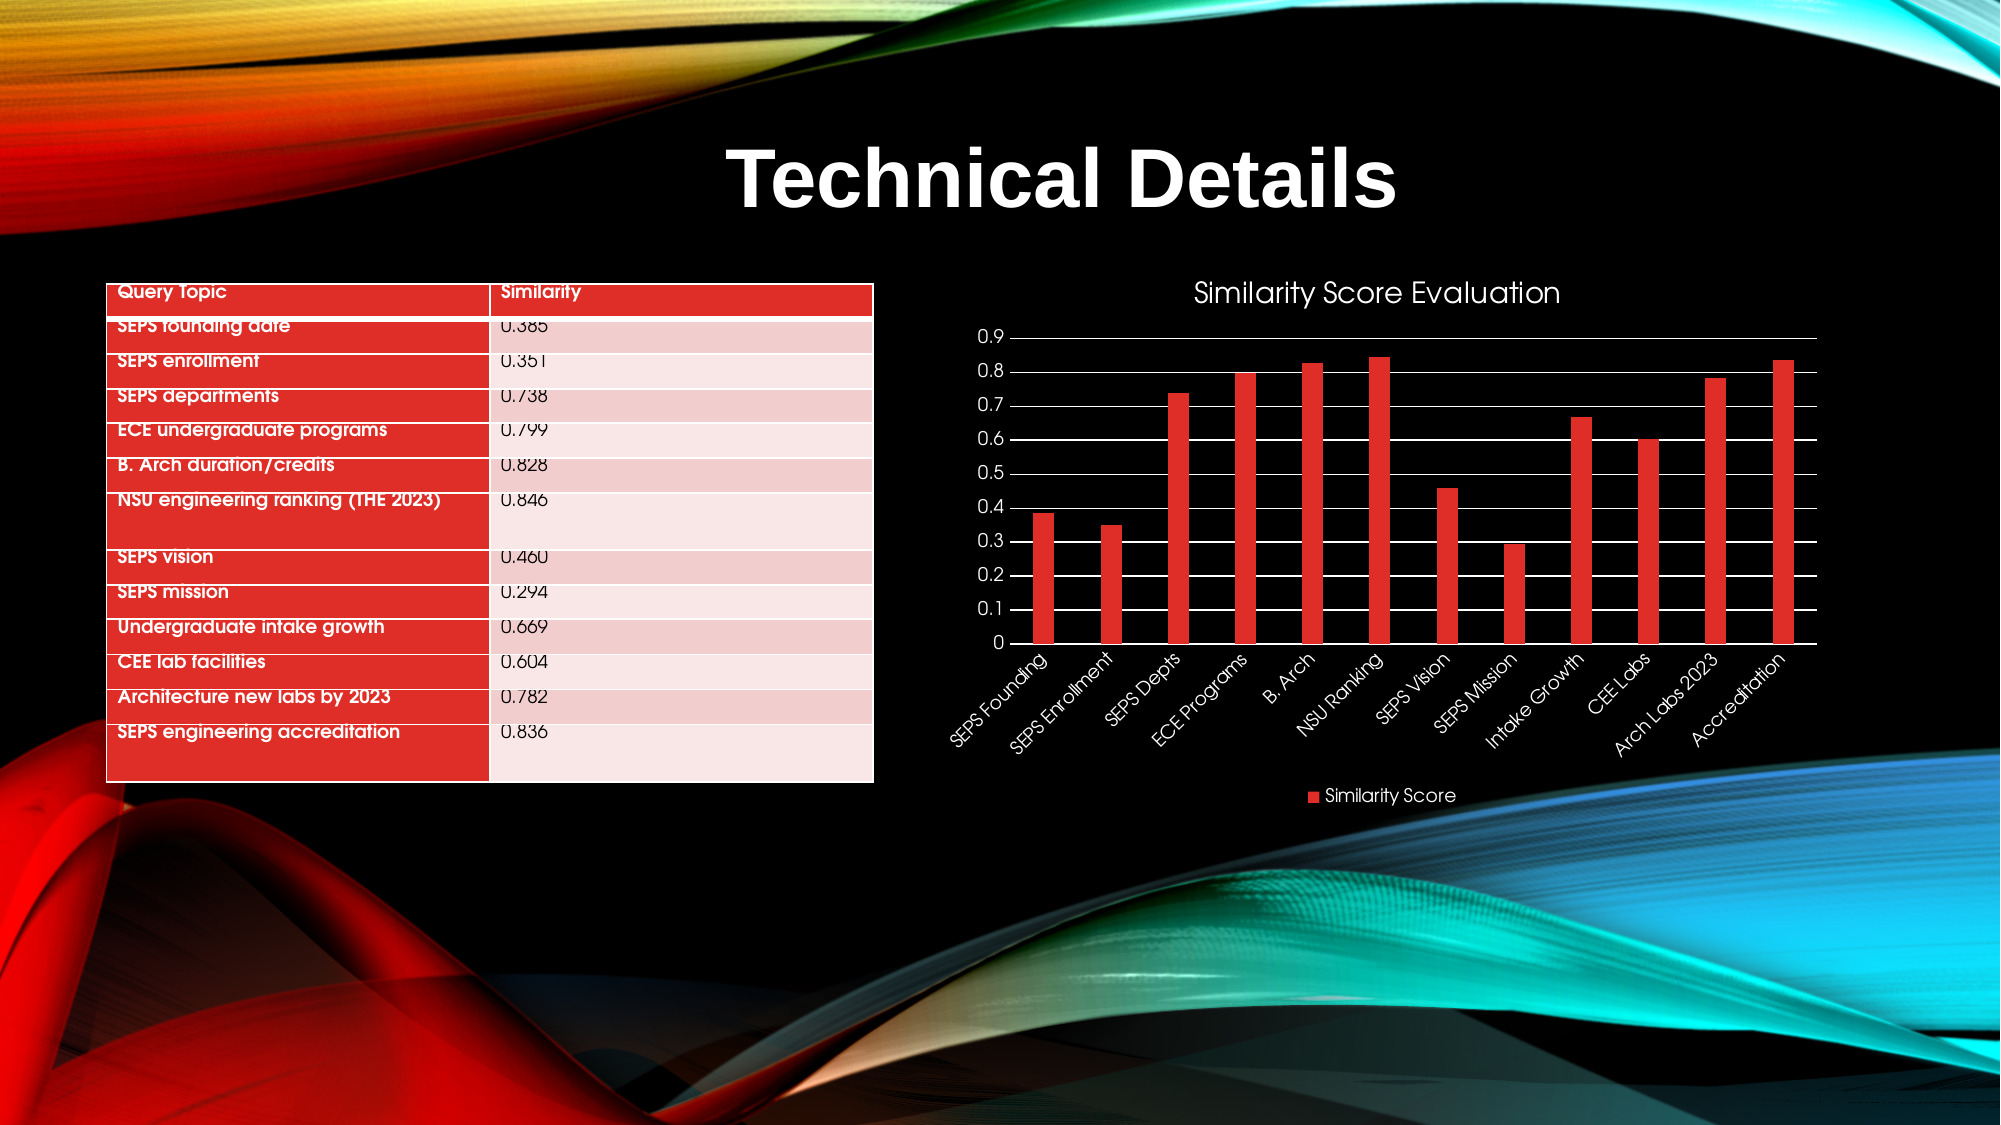

Technical Details

### Chart: Similarity Score Evaluation

| Category | Similarity Score |
|---|---|
| SEPS Founding | 0.385 |
| SEPS Enrollment | 0.351 |
| SEPS Depts | 0.738 |
| ECE Programs | 0.799 |
| B. Arch | 0.828 |
| NSU Ranking | 0.846 |
| SEPS Vision | 0.46 |
| SEPS Mission | 0.294 |
| Intake Growth | 0.669 |
| CEE Labs | 0.604 |
| Arch Labs 2023 | 0.782 |
| Accreditation | 0.836 |
| Query Topic | Similarity |
| --- | --- |
| SEPS founding date | 0.385 |
| SEPS enrollment | 0.351 |
| SEPS departments | 0.738 |
| ECE undergraduate programs | 0.799 |
| B. Arch duration/credits | 0.828 |
| NSU engineering ranking (THE 2023) | 0.846 |
| SEPS vision | 0.460 |
| SEPS mission | 0.294 |
| Undergraduate intake growth | 0.669 |
| CEE lab facilities | 0.604 |
| Architecture new labs by 2023 | 0.782 |
| SEPS engineering accreditation | 0.836 |